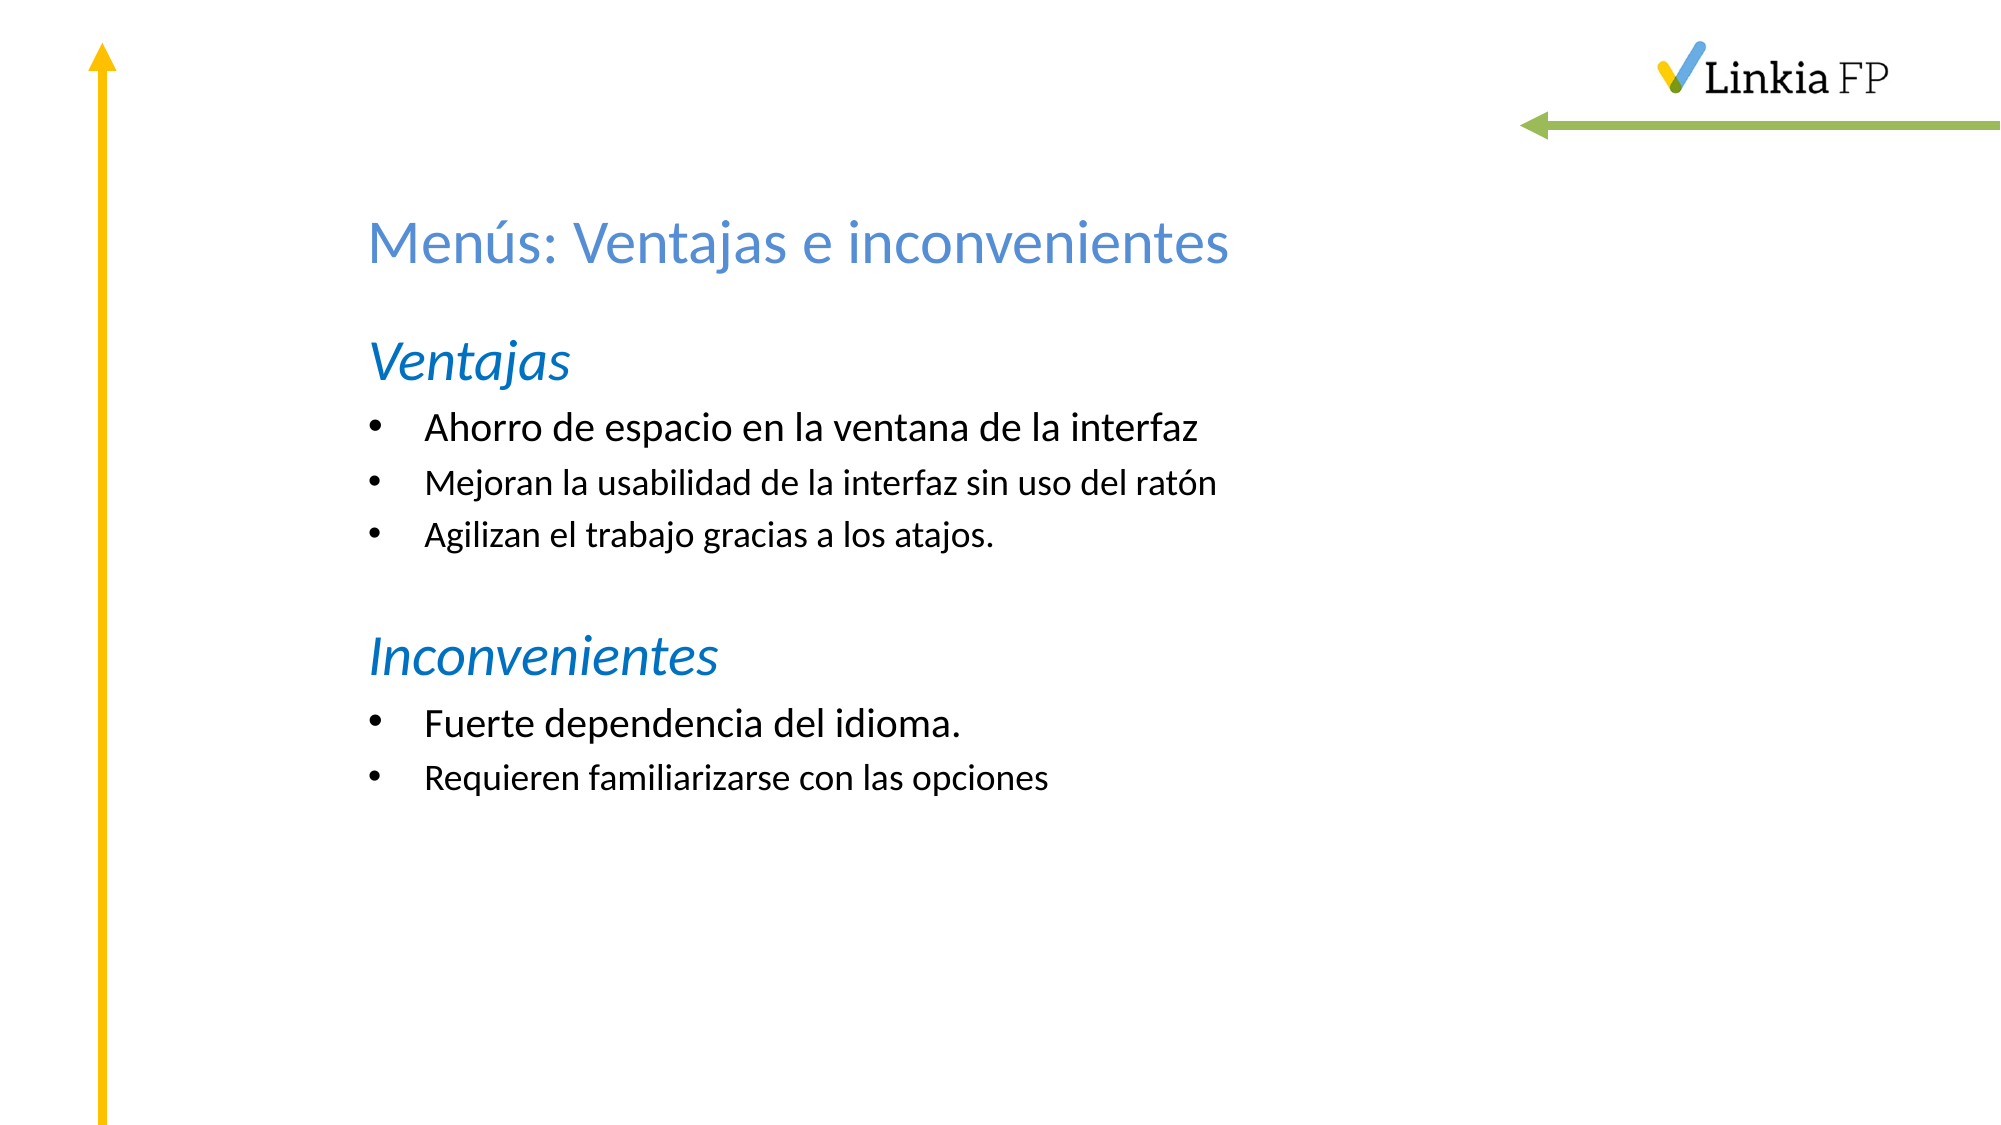

# Menús: Ventajas e inconvenientes
Ventajas
Ahorro de espacio en la ventana de la interfaz
Mejoran la usabilidad de la interfaz sin uso del ratón
Agilizan el trabajo gracias a los atajos.
Inconvenientes
Fuerte dependencia del idioma.
Requieren familiarizarse con las opciones